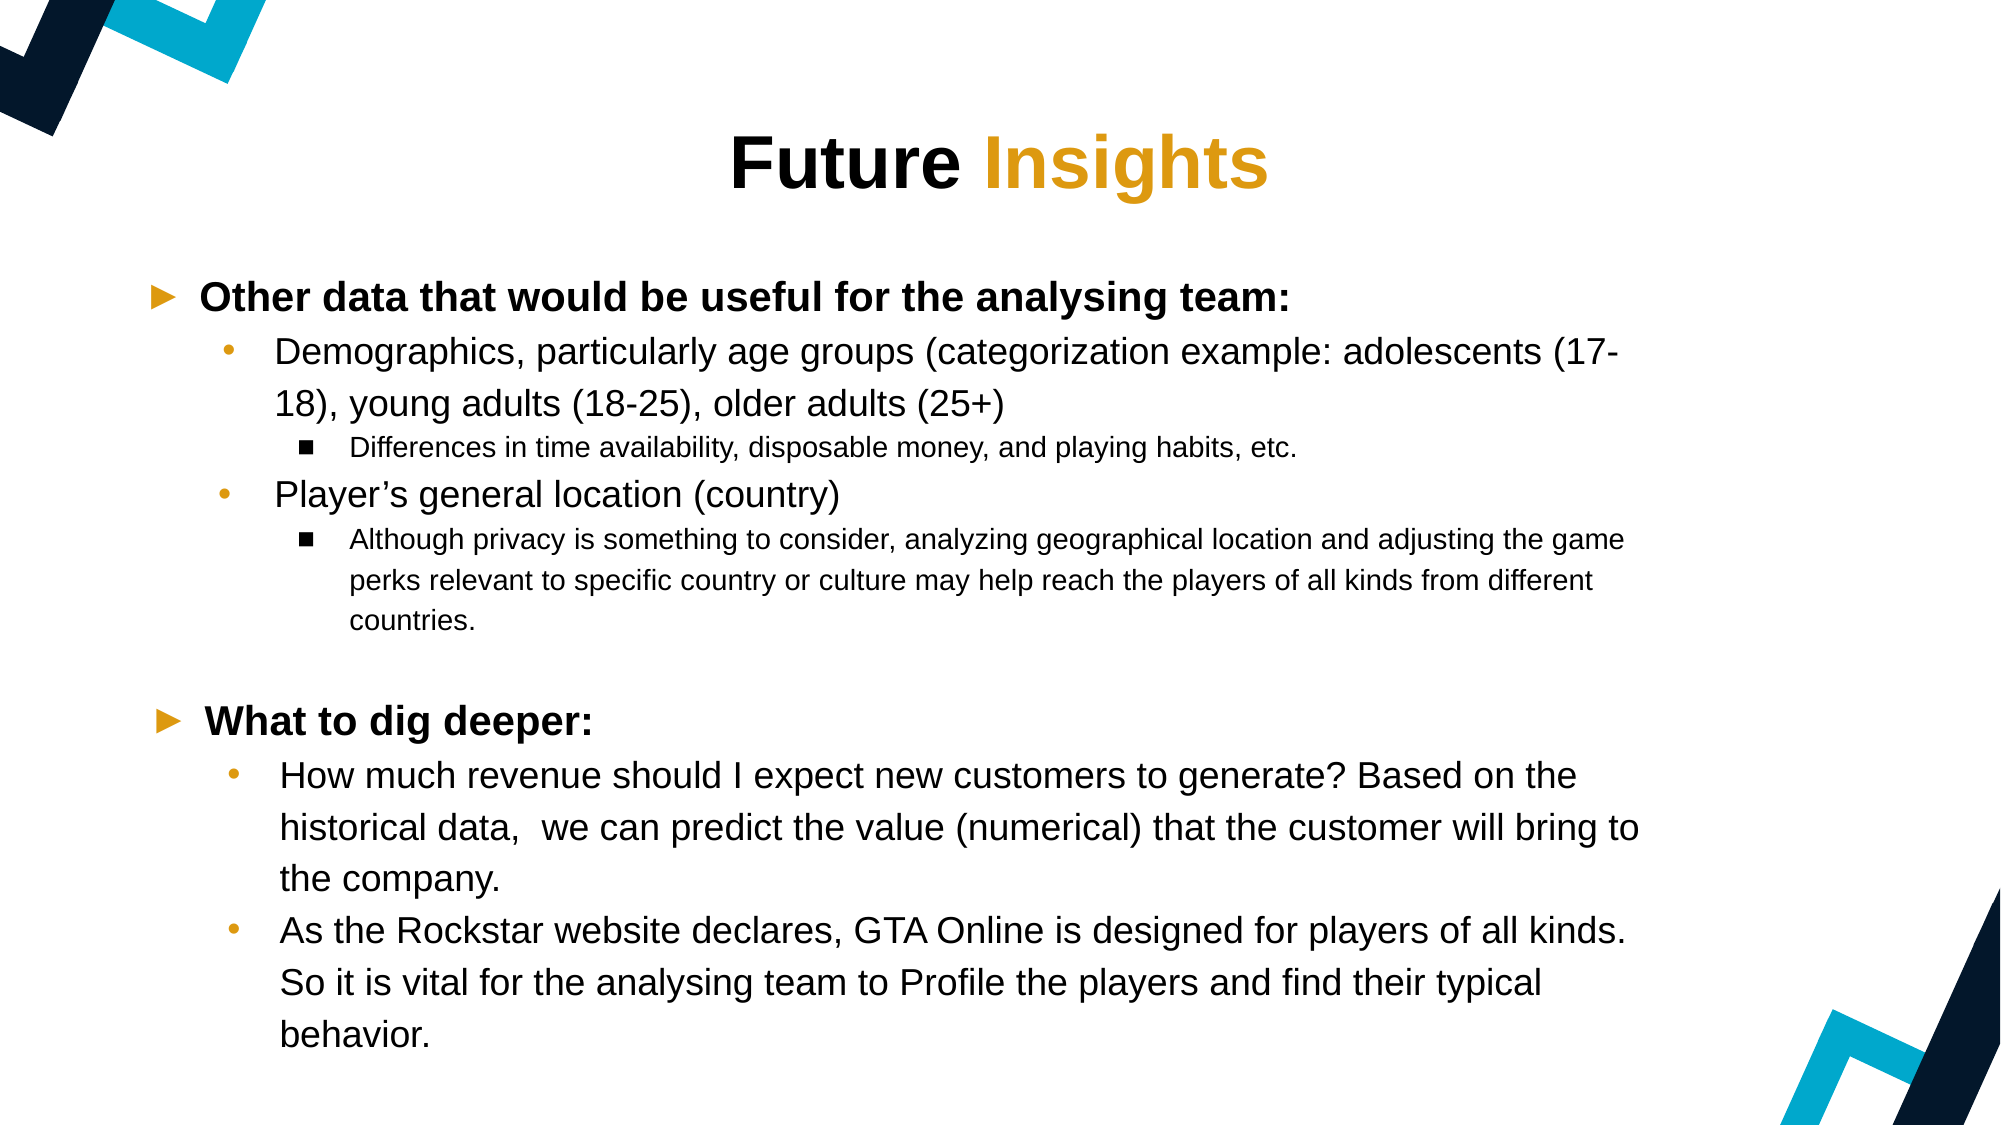

Future Insights
Other data that would be useful for the analysing team:
Demographics, particularly age groups (categorization example: adolescents (17-18), young adults (18-25), older adults (25+)
Differences in time availability, disposable money, and playing habits, etc.
Player’s general location (country)
Although privacy is something to consider, analyzing geographical location and adjusting the game perks relevant to specific country or culture may help reach the players of all kinds from different countries.

What to dig deeper:
How much revenue should I expect new customers to generate? Based on the historical data,  we can predict the value (numerical) that the customer will bring to the company.
As the Rockstar website declares, GTA Online is designed for players of all kinds. So it is vital for the analysing team to Profile the players and find their typical behavior.